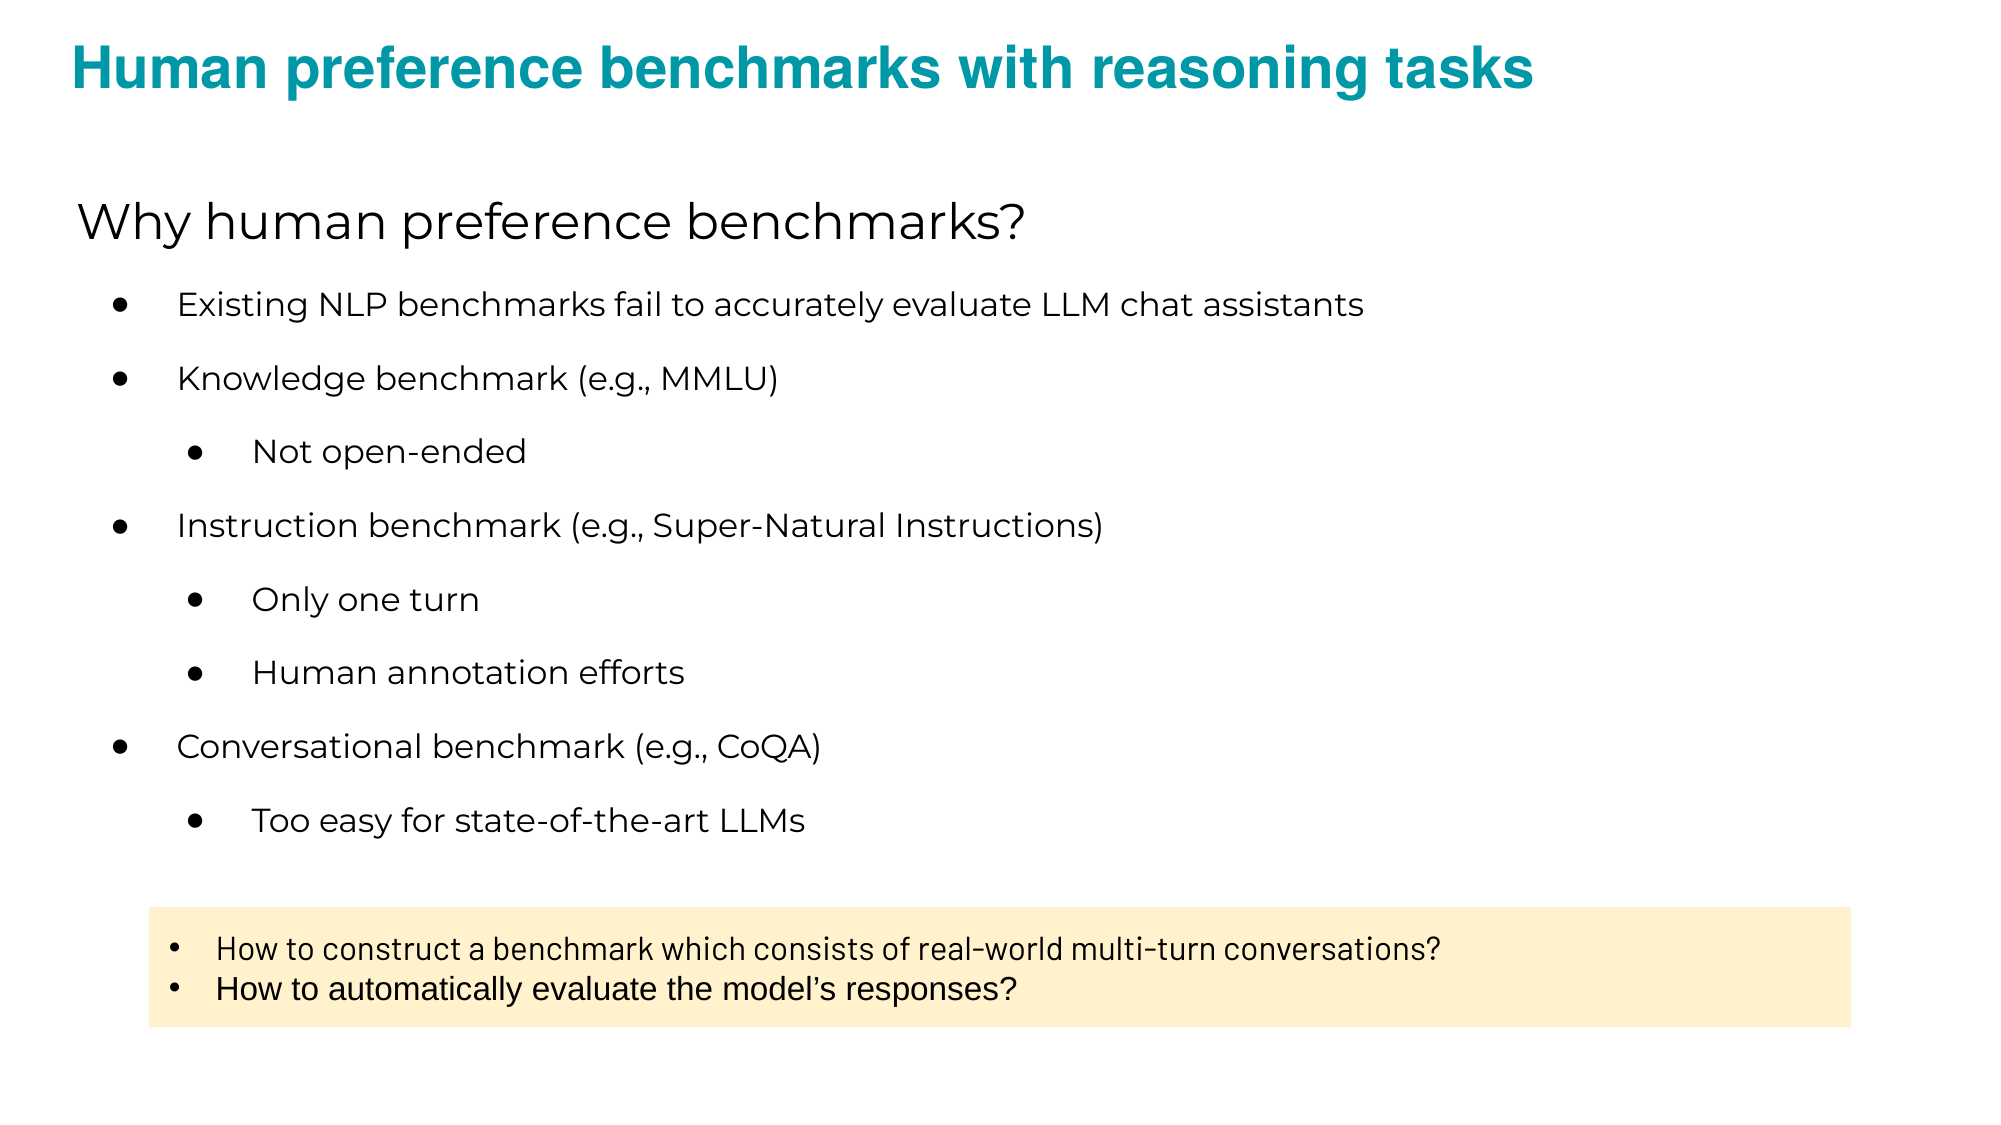

KR 2024: LLMs are Human-like Annotators
83
Human preference benchmarks with reasoning tasks
Why human preference benchmarks?
Existing NLP benchmarks fail to accurately evaluate LLM chat assistants
Knowledge benchmark (e.g., MMLU)
Not open-ended
Instruction benchmark (e.g., Super-Natural Instructions)
Only one turn
Human annotation efforts
Conversational benchmark (e.g., CoQA)
Too easy for state-of-the-art LLMs
How to construct a benchmark which consists of real-world multi-turn conversations?
How to automatically evaluate the model’s responses?